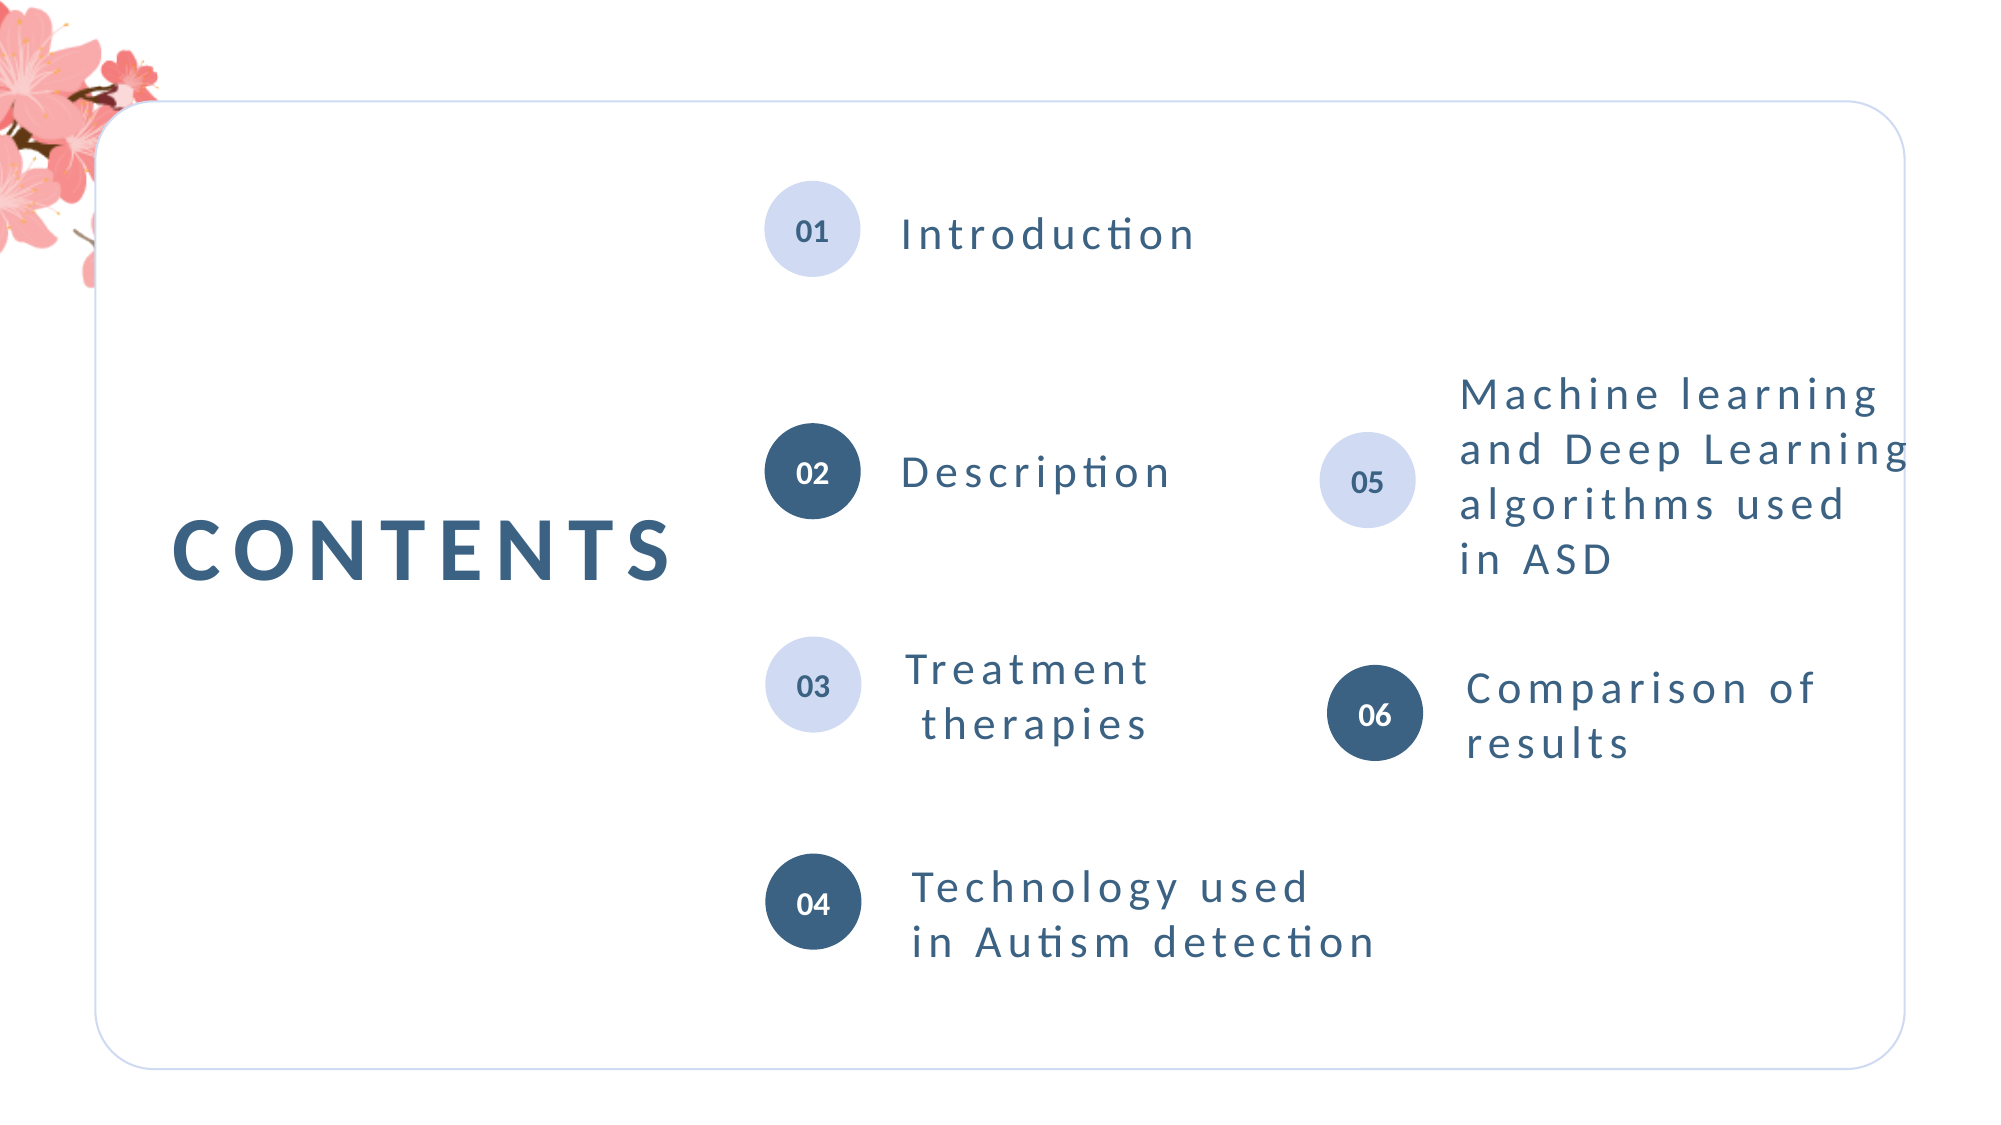

01
Introduction

Machine learning
and Deep Learning
algorithms used
in ASD
02
Description

05
CONTENTS
Treatment
 therapies
03

Comparison of
results
06

Technology used
in Autism detection
04